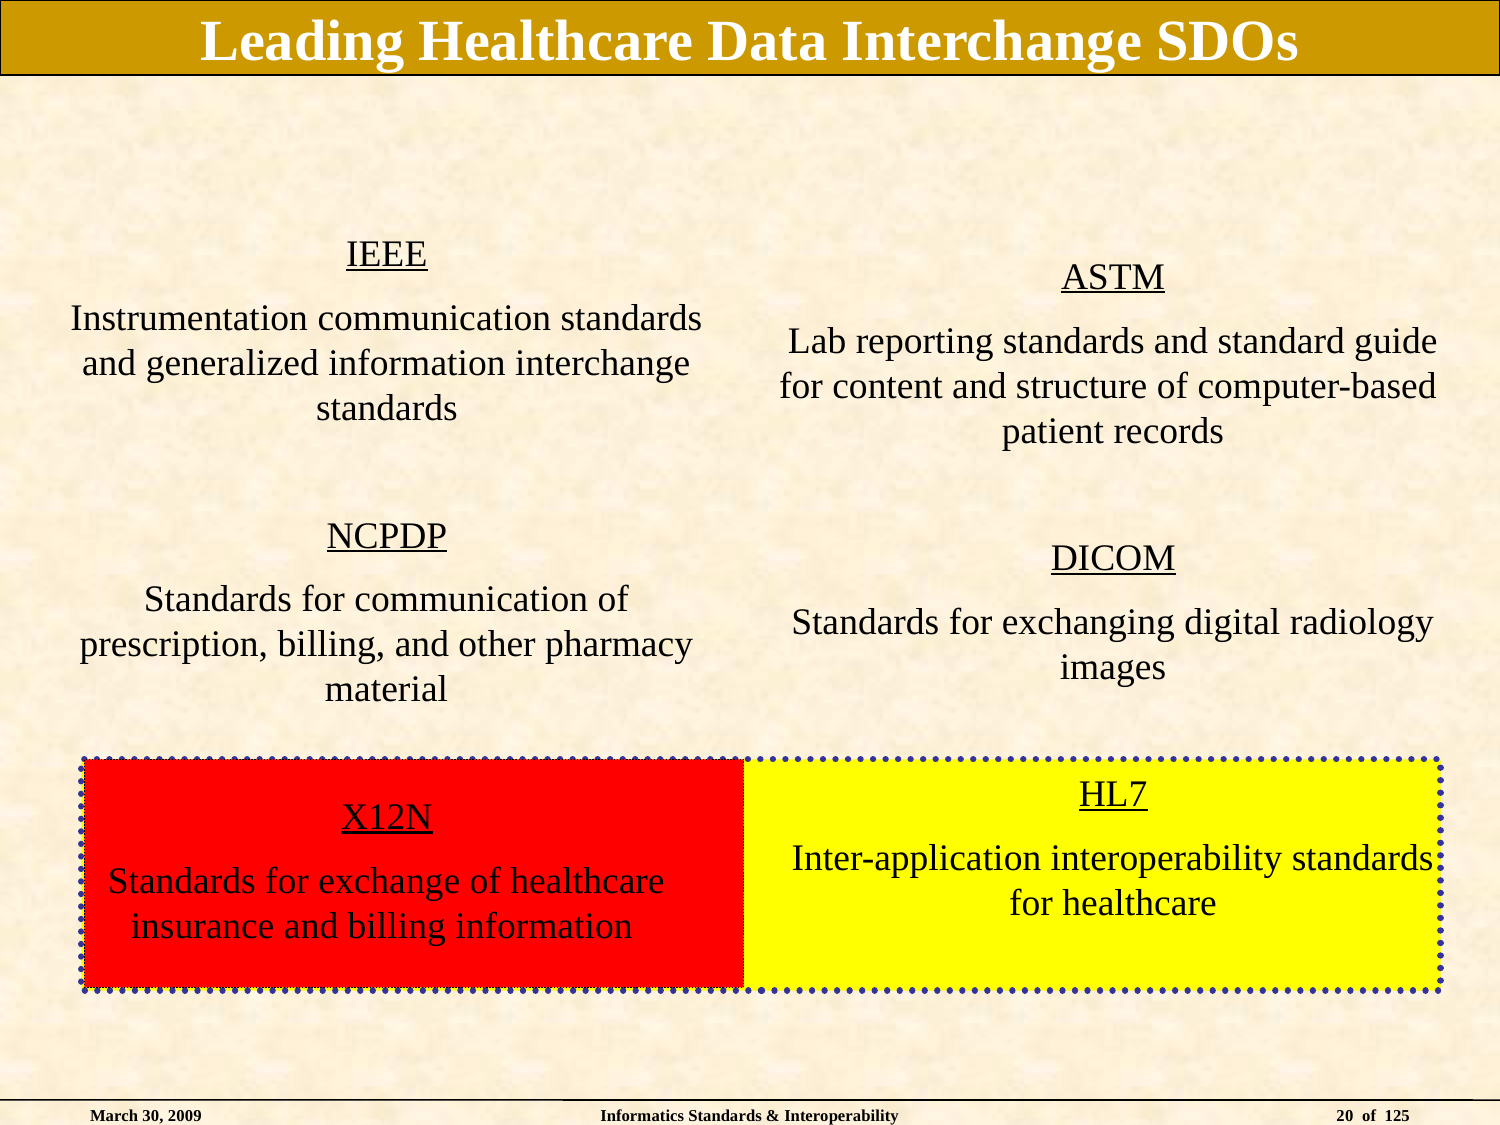

# Leading Healthcare Data Interchange SDOs
IEEE
Instrumentation communication standards and generalized information interchange standards

NCPDP
Standards for communication of prescription, billing, and other pharmacy material

X12N
Standards for exchange of healthcare insurance and billing information
ASTM
Lab reporting standards and standard guide for content and structure of computer-based  patient records

DICOM
Standards for exchanging digital radiology images

HL7
Inter-application interoperability standards for healthcare

March 30, 2009
Informatics Standards & Interoperability
20  of  125